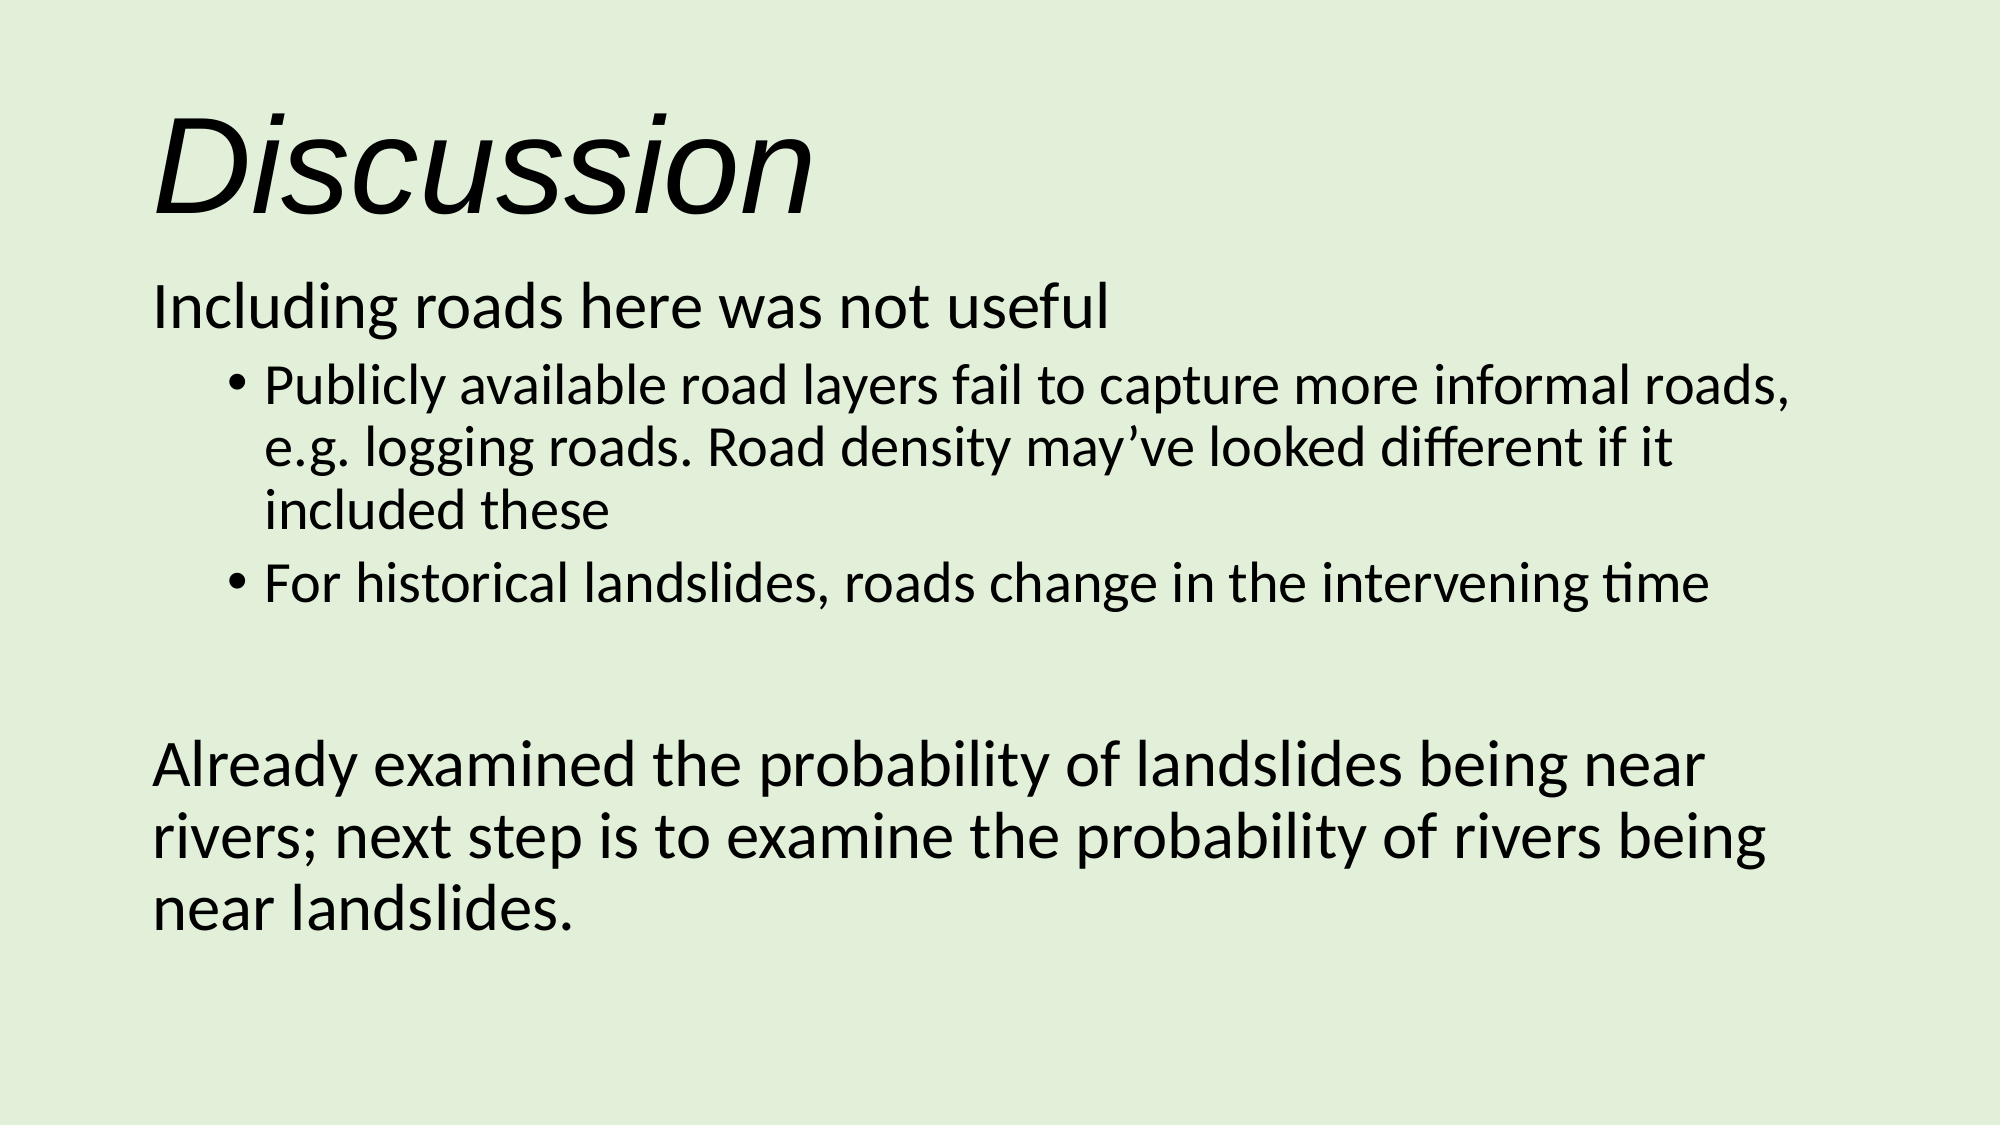

# Discussion
Including roads here was not useful
Publicly available road layers fail to capture more informal roads, e.g. logging roads. Road density may’ve looked different if it included these
For historical landslides, roads change in the intervening time

Already examined the probability of landslides being near rivers; next step is to examine the probability of rivers being near landslides.